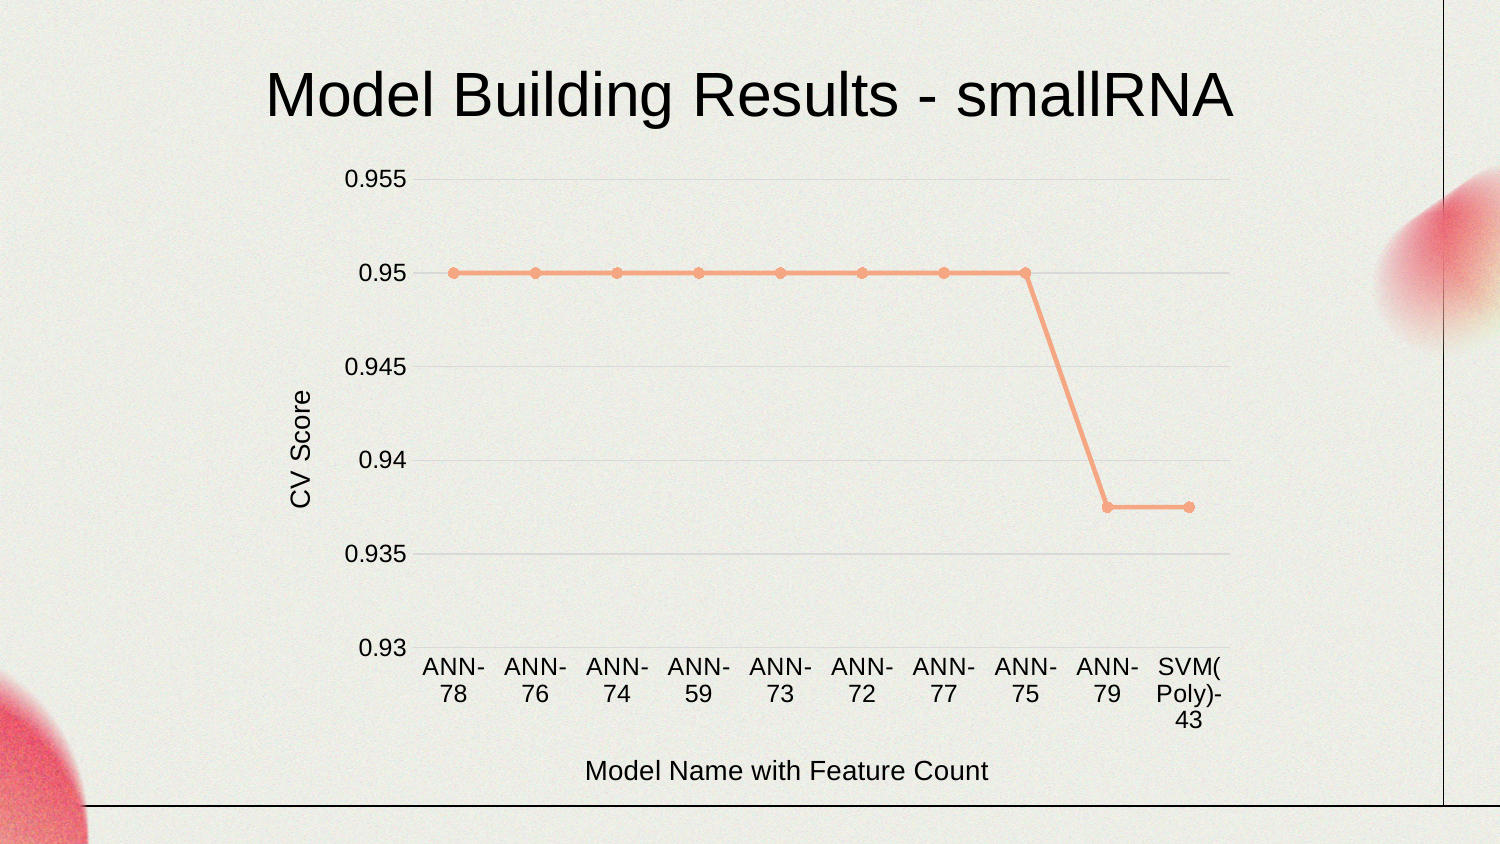

# Model Building Results - smallRNA

### Chart

| Category | Series 1 |
|---|---|
| ANN-78 | 0.95 |
| ANN-76 | 0.95 |
| ANN-74 | 0.95 |
| ANN-59 | 0.95 |
| ANN-73 | 0.95 |
| ANN-72 | 0.95 |
| ANN-77 | 0.95 |
| ANN-75 | 0.95 |
| ANN-79 | 0.9375 |
| SVM(Poly)-43 | 0.9375 |